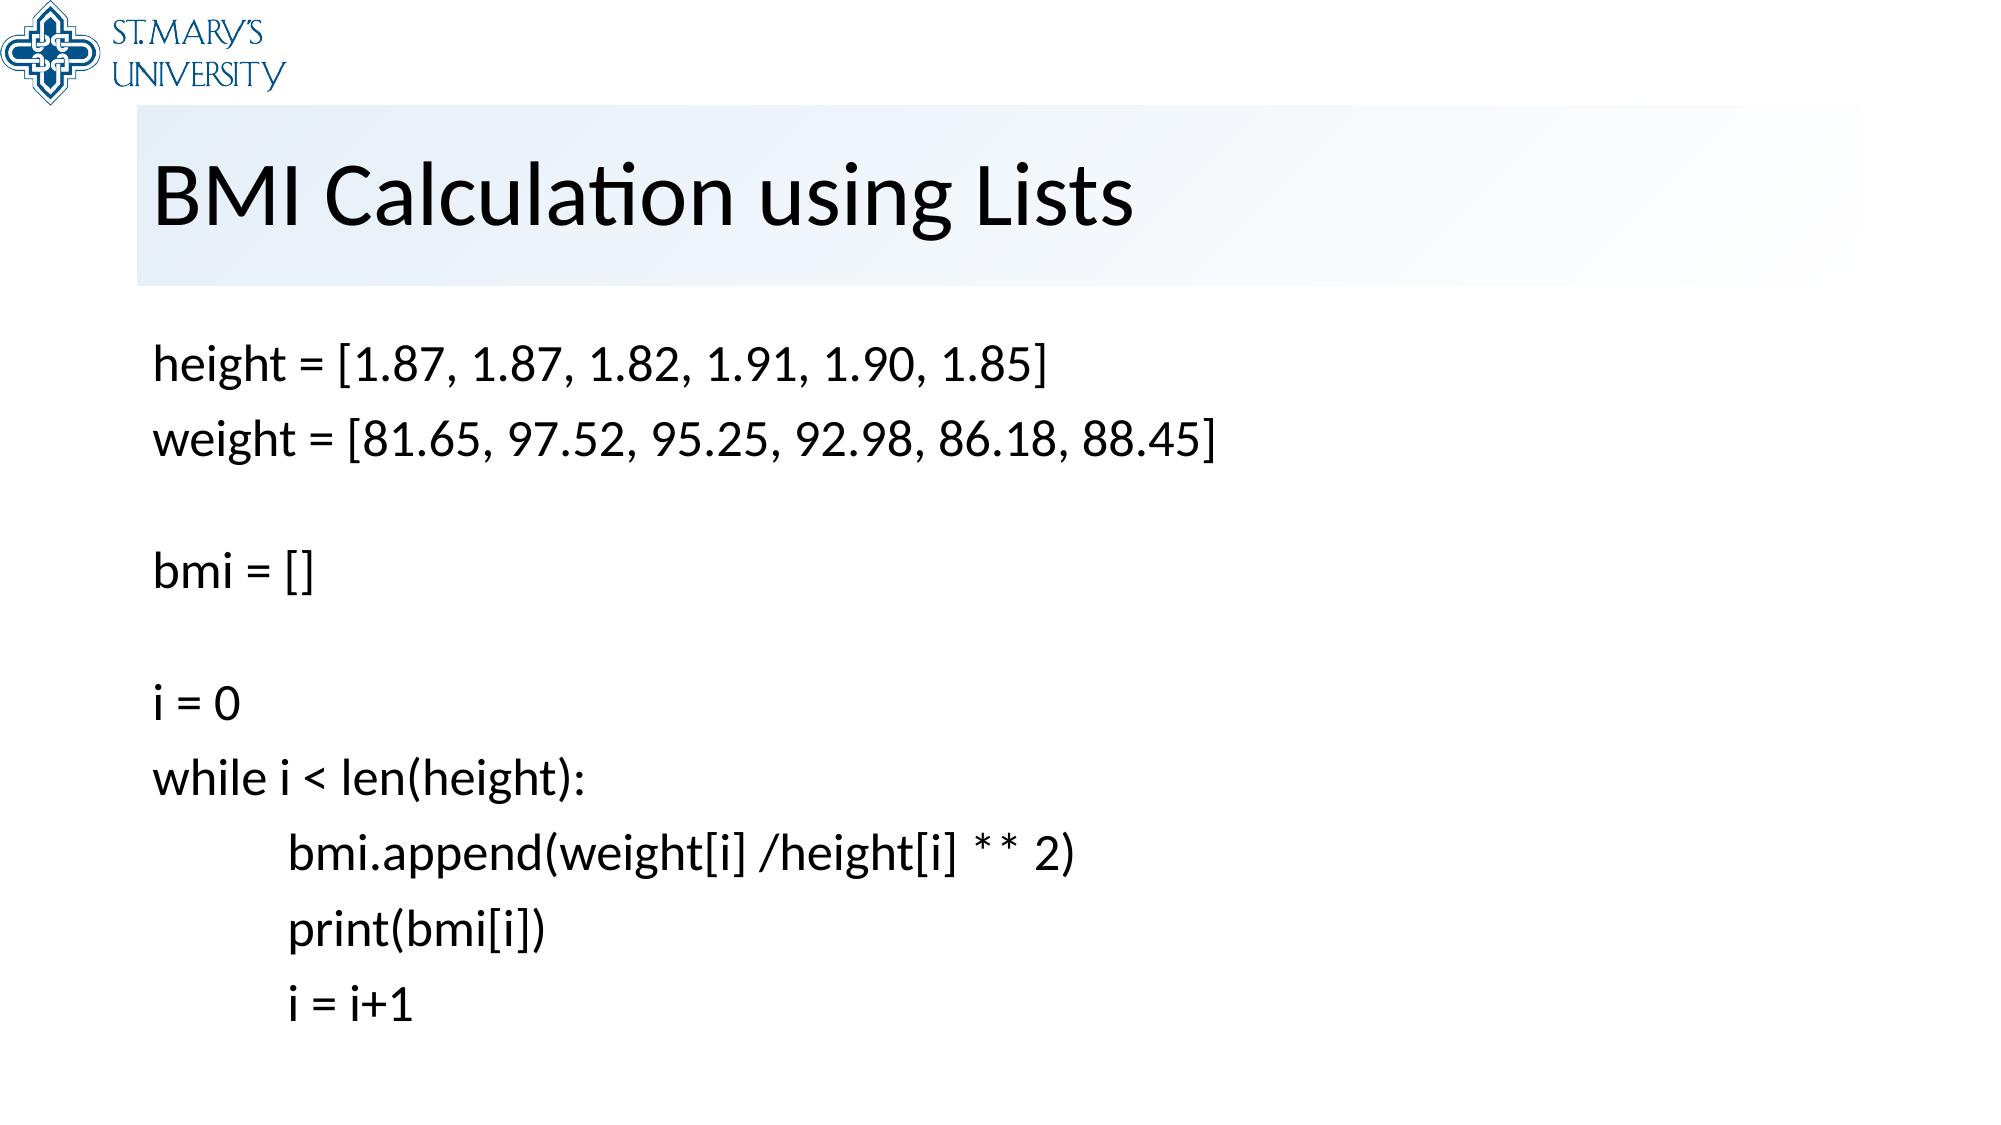

# BMI Calculation using Lists
height = [1.87, 1.87, 1.82, 1.91, 1.90, 1.85]
weight = [81.65, 97.52, 95.25, 92.98, 86.18, 88.45]
bmi = []
i = 0
while i < len(height):
	bmi.append(weight[i] /height[i] ** 2)
	print(bmi[i])
	i = i+1